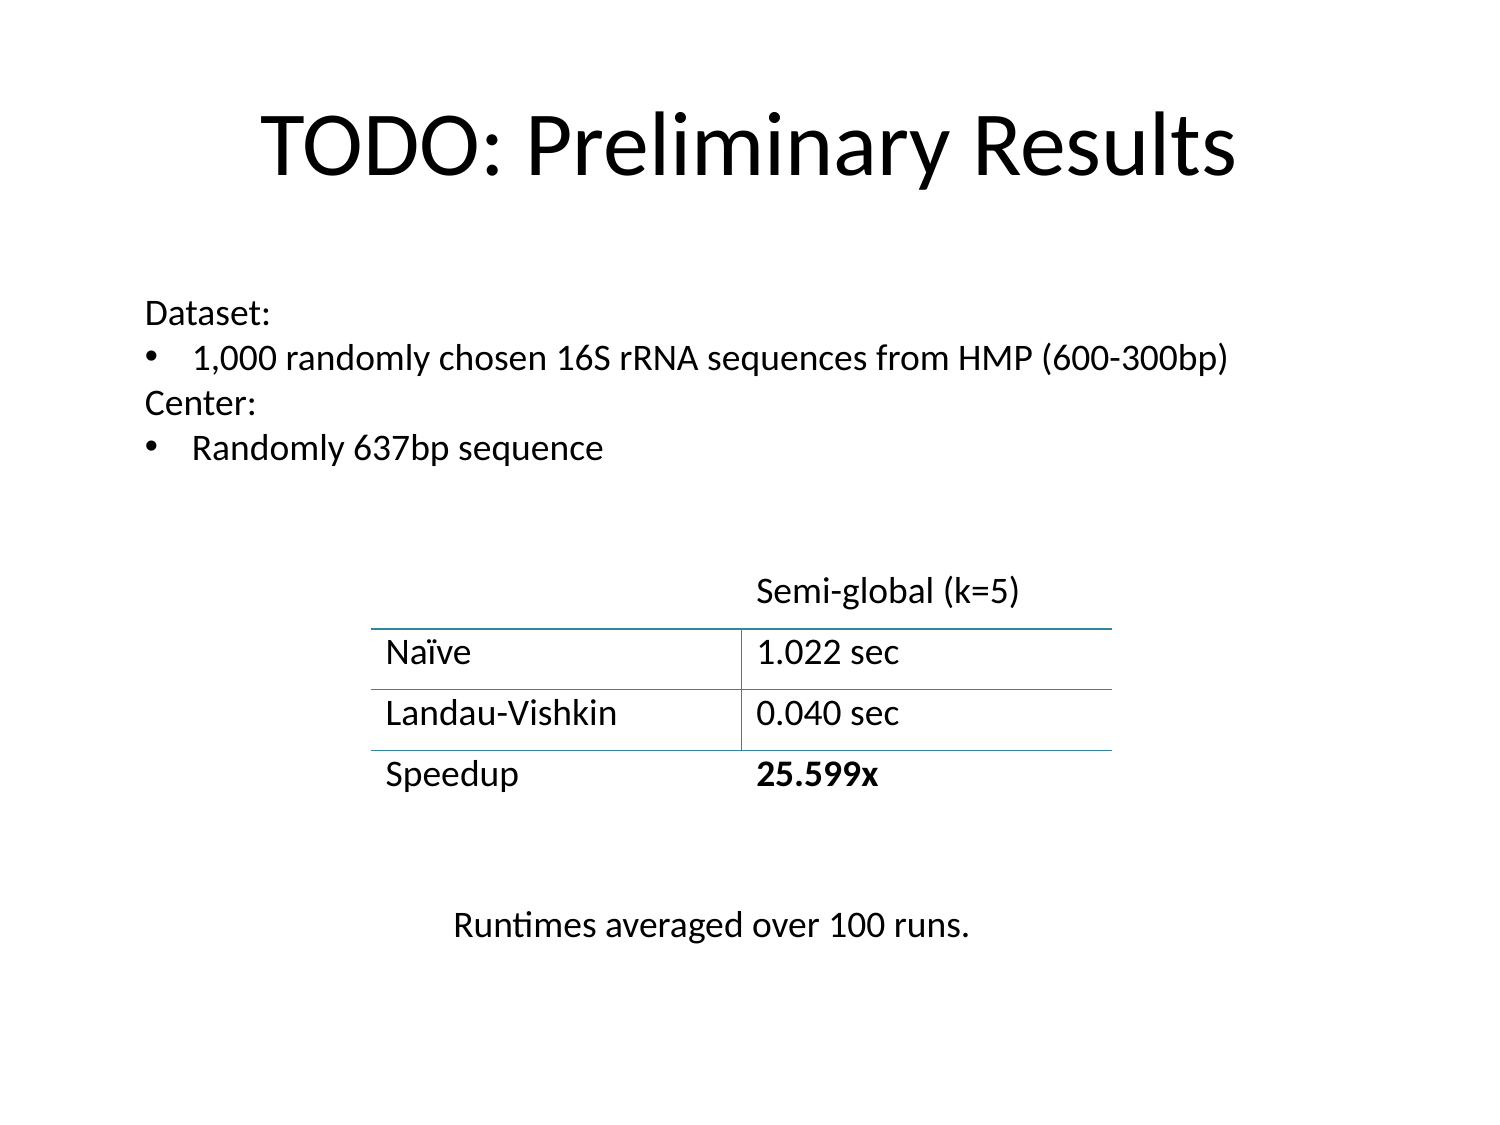

# TODO: Preliminary Results
Dataset:
1,000 randomly chosen 16S rRNA sequences from HMP (600-300bp)
Center:
Randomly 637bp sequence

|  | Semi-global (k=5) |
| --- | --- |
| Naïve | 1.022 sec |
| Landau-Vishkin | 0.040 sec |
| Speedup | 25.599x |
Runtimes averaged over 100 runs.